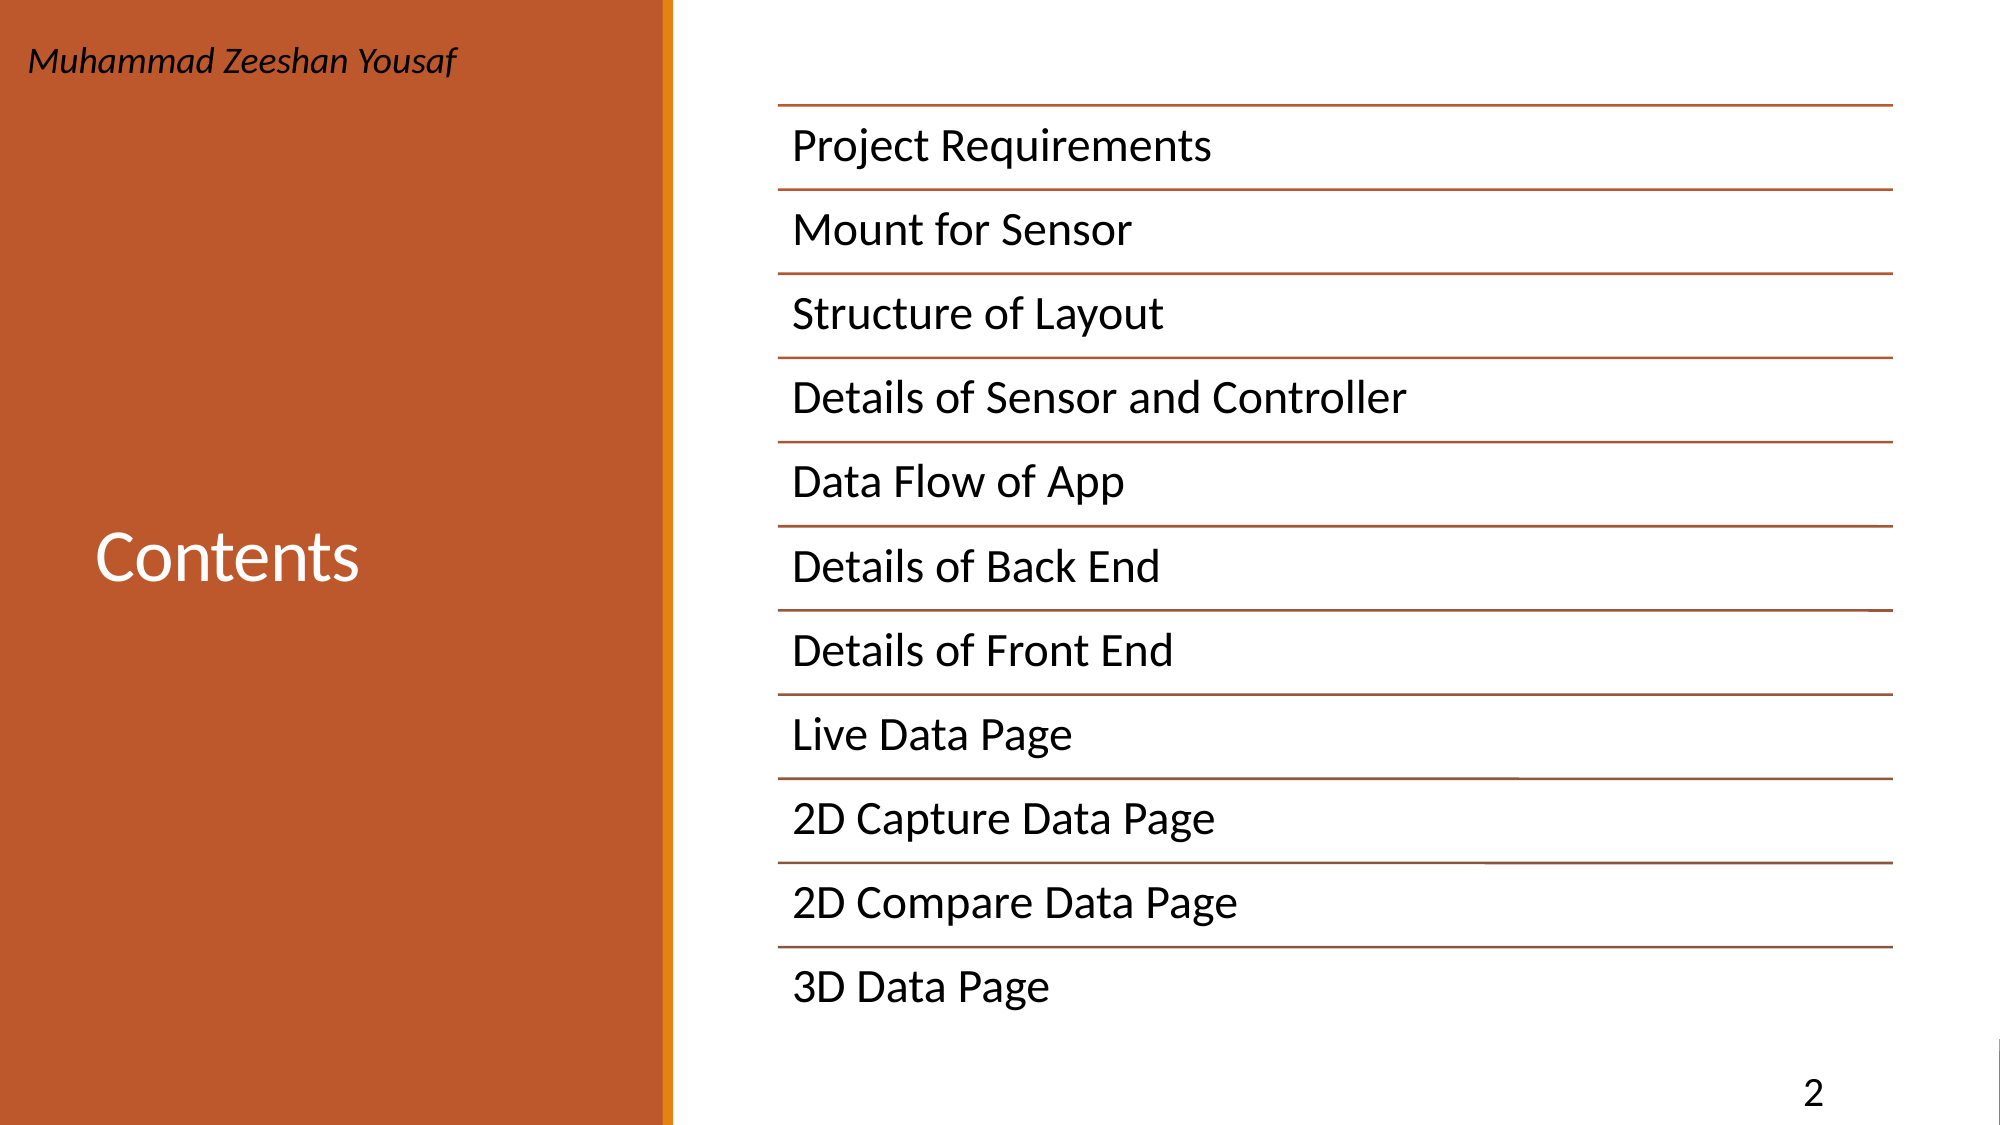

Muhammad Zeeshan Yousaf
# Contents
Project Requirements
Mount for Sensor
Structure of Layout
Details of Sensor and Controller
Data Flow of App
Details of Back End
Details of Front End
Live Data Page
2D Capture Data Page
2D Compare Data Page
3D Data Page

2